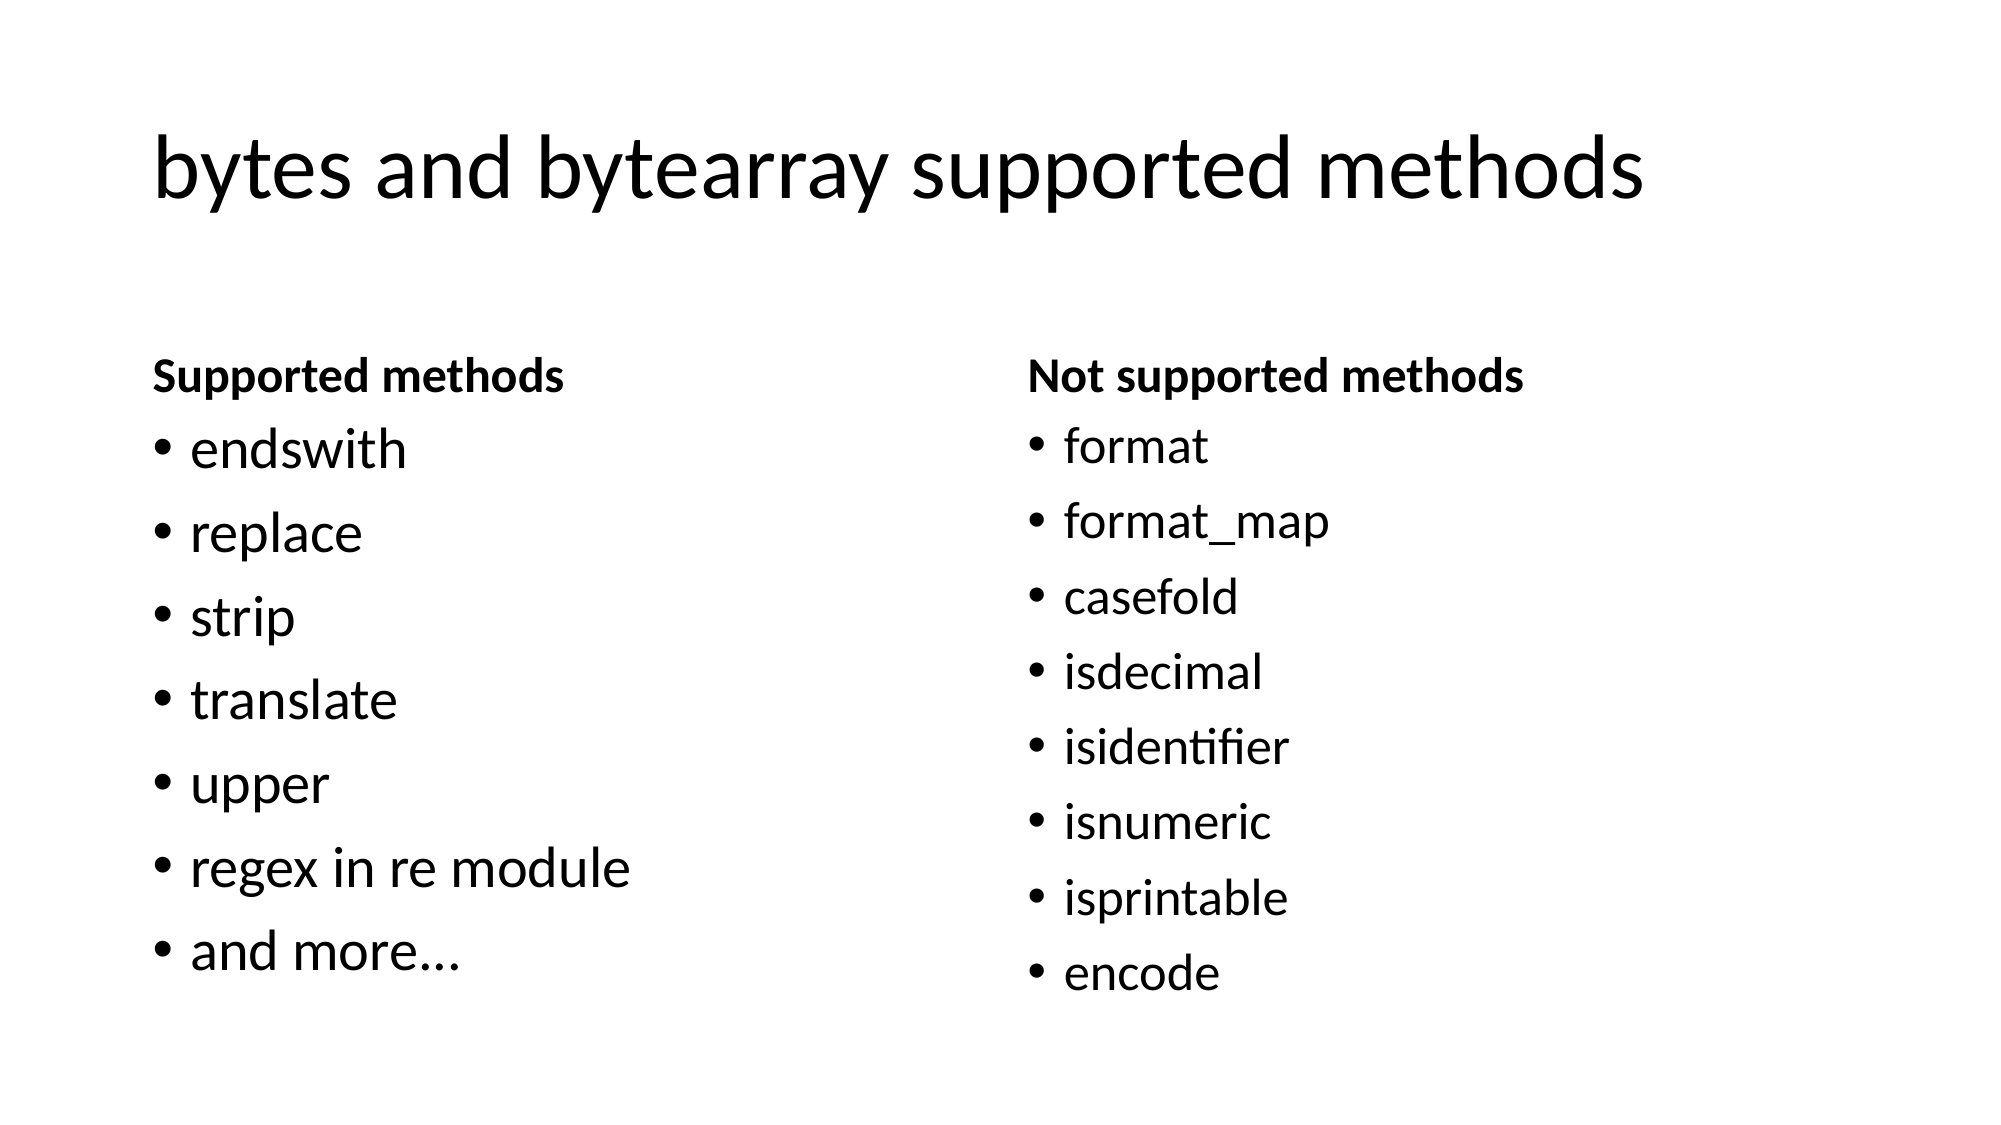

# bytes and bytearray supported methods
Supported methods
Not supported methods
endswith
replace
strip
translate
upper
regex in re module
and more...
format
format_map
casefold
isdecimal
isidentifier
isnumeric
isprintable
encode